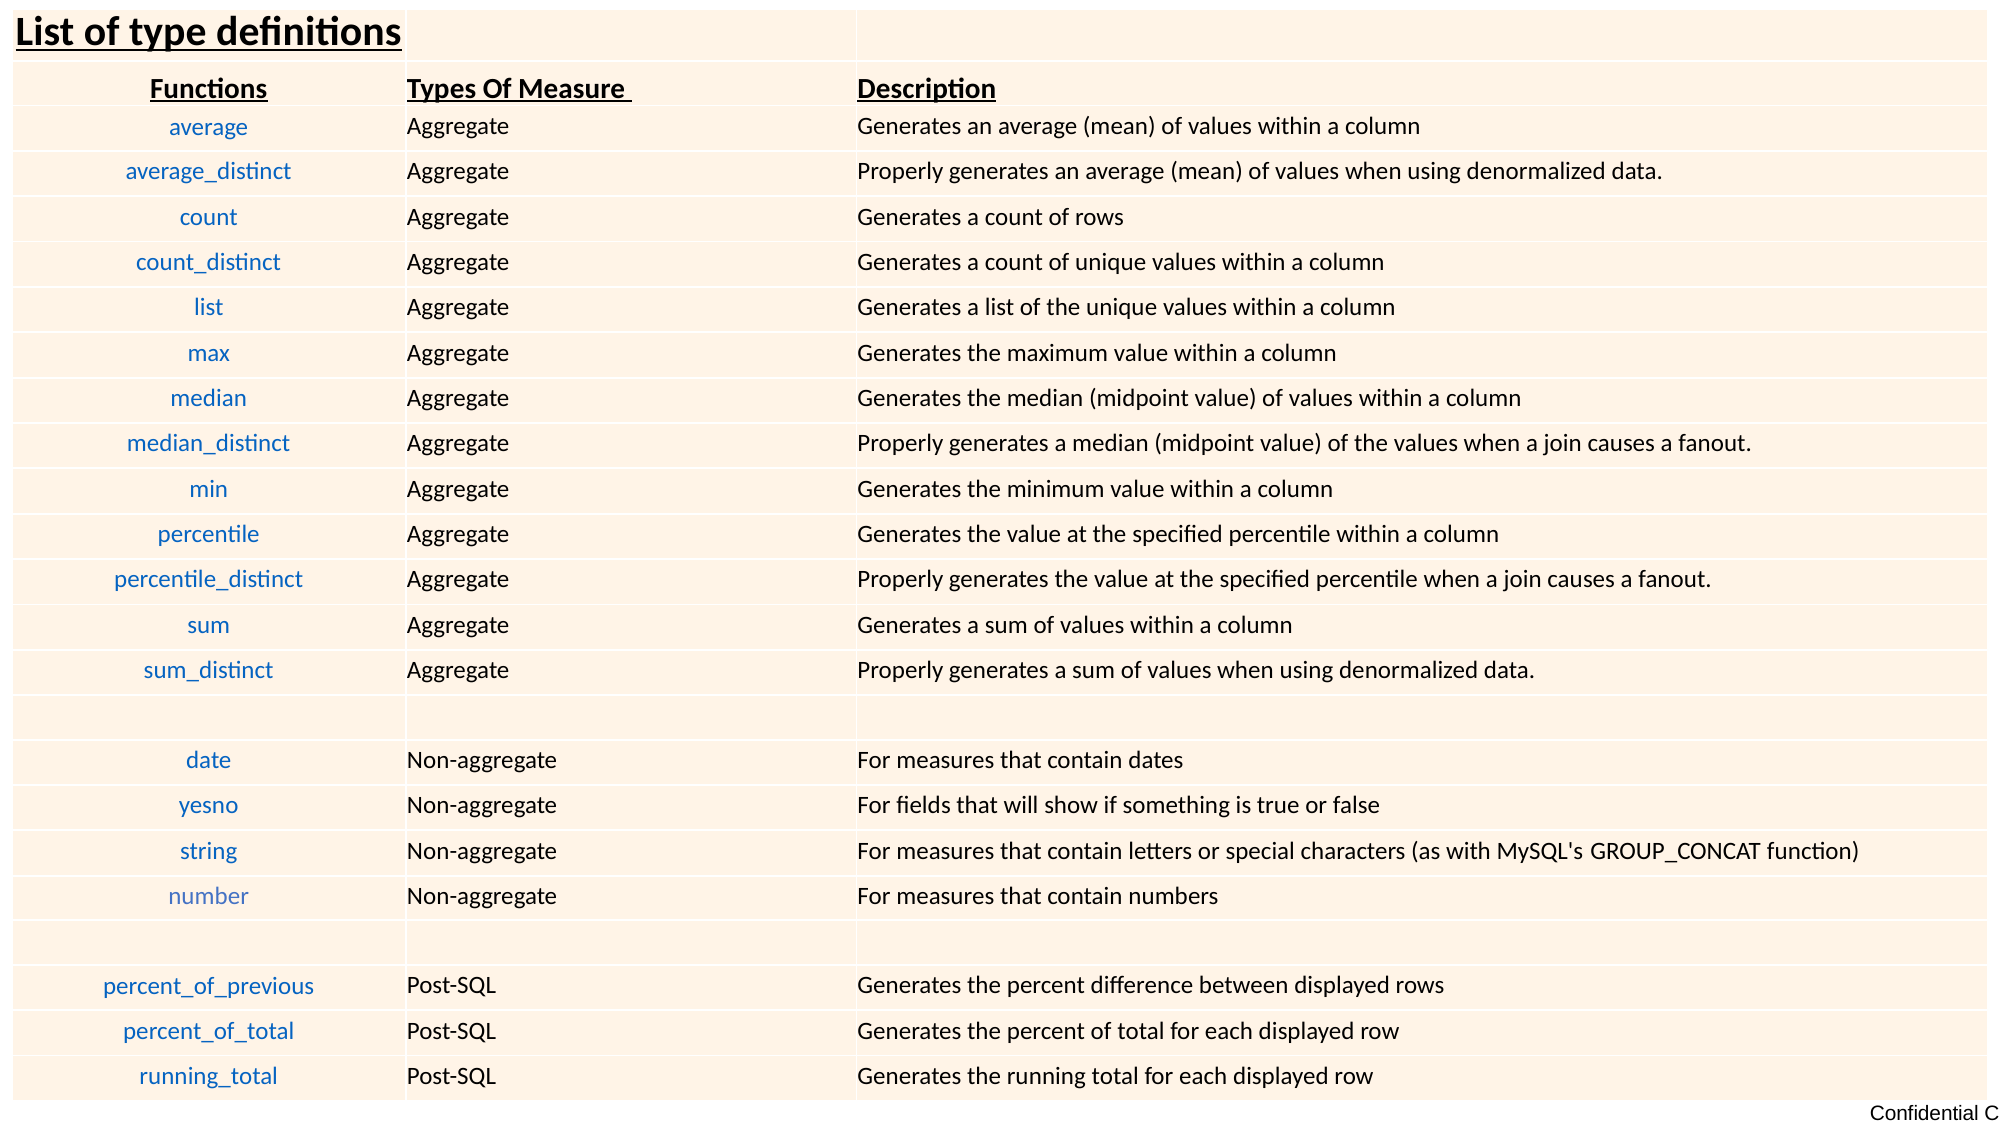

| List of type definitions |  |  |
| --- | --- | --- |
| Functions | Types Of Measure | Description |
| average | Aggregate | Generates an average (mean) of values within a column |
| average\_distinct | Aggregate | Properly generates an average (mean) of values when using denormalized data. |
| count | Aggregate | Generates a count of rows |
| count\_distinct | Aggregate | Generates a count of unique values within a column |
| list | Aggregate | Generates a list of the unique values within a column |
| max | Aggregate | Generates the maximum value within a column |
| median | Aggregate | Generates the median (midpoint value) of values within a column |
| median\_distinct | Aggregate | Properly generates a median (midpoint value) of the values when a join causes a fanout. |
| min | Aggregate | Generates the minimum value within a column |
| percentile | Aggregate | Generates the value at the specified percentile within a column |
| percentile\_distinct | Aggregate | Properly generates the value at the specified percentile when a join causes a fanout. |
| sum | Aggregate | Generates a sum of values within a column |
| sum\_distinct | Aggregate | Properly generates a sum of values when using denormalized data. |
|  |  |  |
| date | Non-aggregate | For measures that contain dates |
| yesno | Non-aggregate | For fields that will show if something is true or false |
| string | Non-aggregate | For measures that contain letters or special characters (as with MySQL's GROUP\_CONCAT function) |
| number | Non-aggregate | For measures that contain numbers |
|  |  |  |
| percent\_of\_previous | Post-SQL | Generates the percent difference between displayed rows |
| percent\_of\_total | Post-SQL | Generates the percent of total for each displayed row |
| running\_total | Post-SQL | Generates the running total for each displayed row |